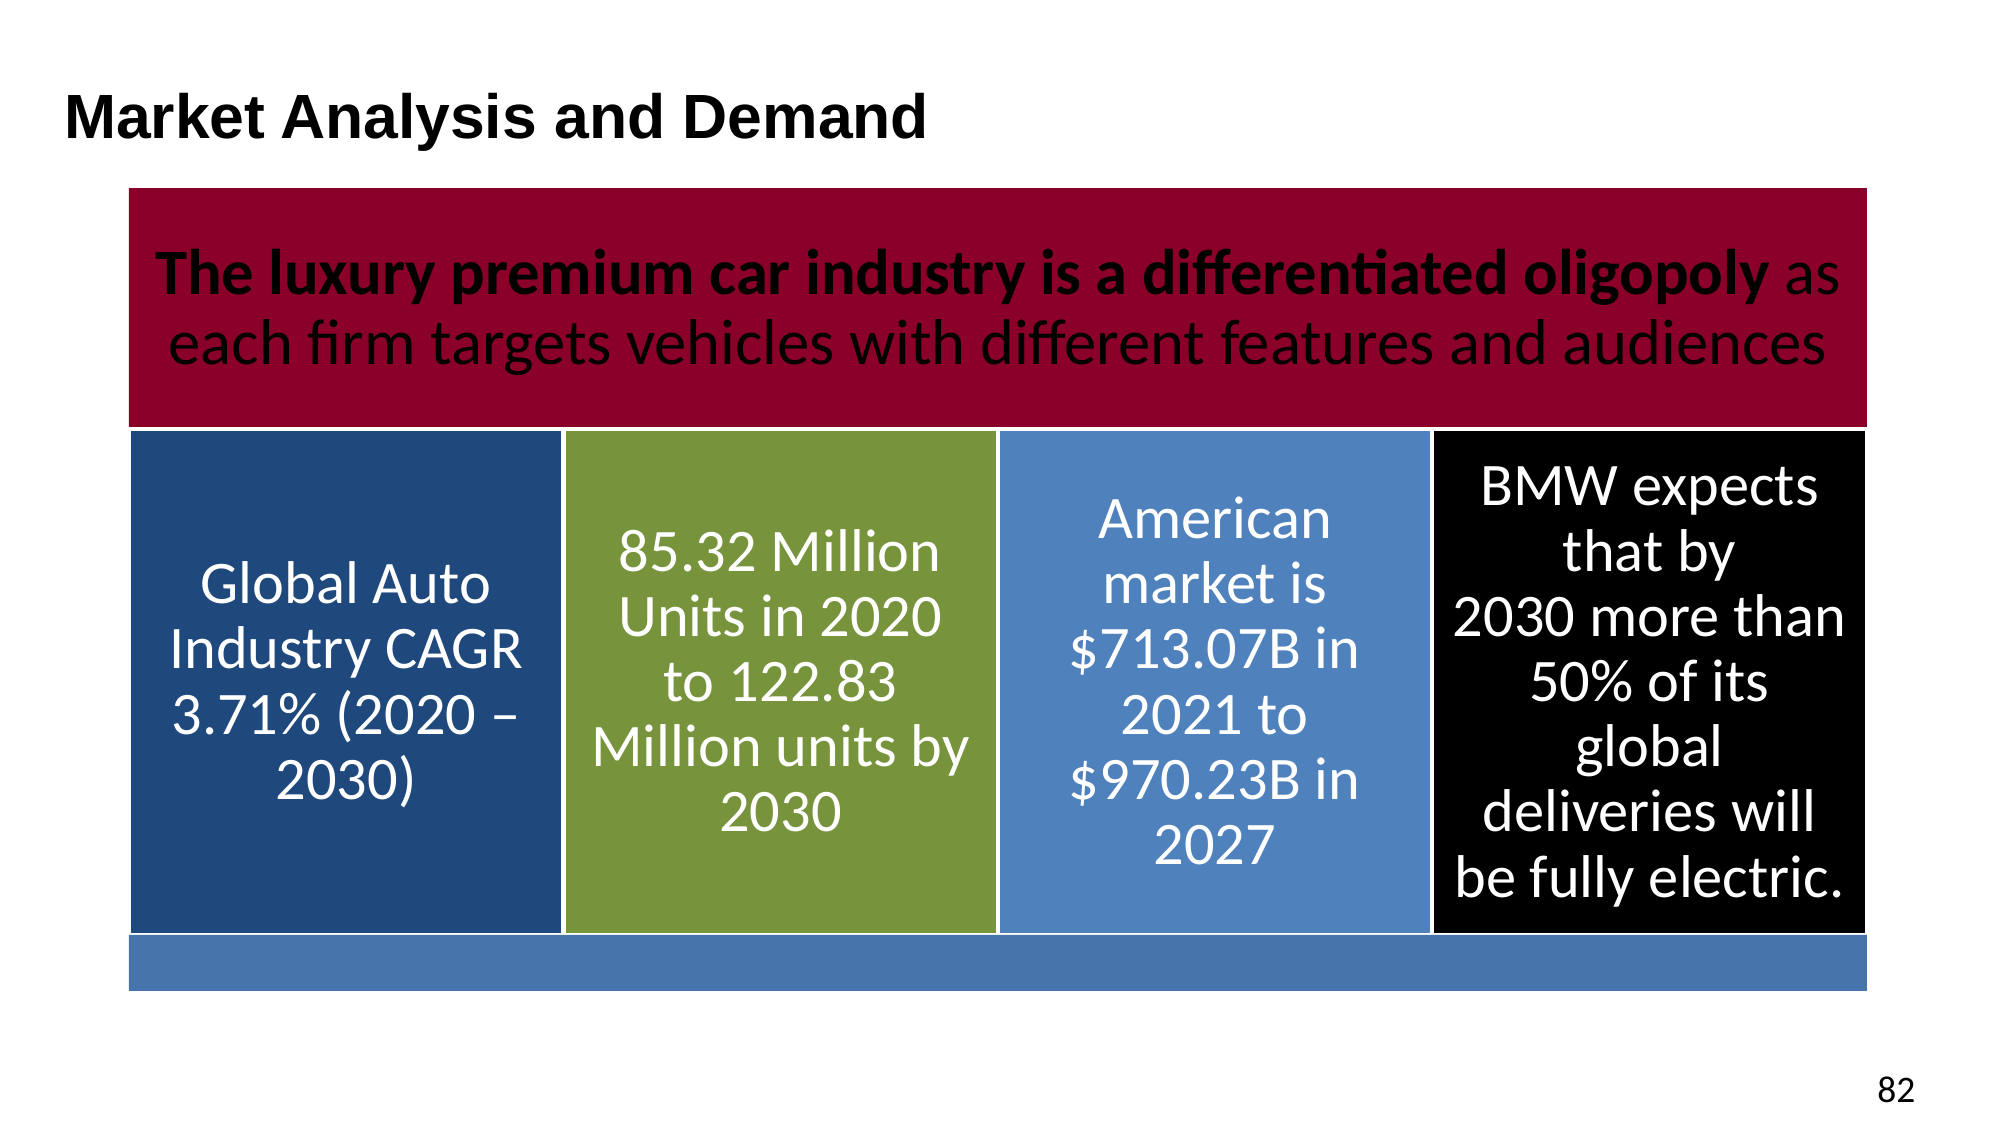

# Market Analysis and Demand
The luxury premium car industry is a differentiated oligopoly as each firm targets vehicles with different features and audiences
Global Auto Industry CAGR 3.71% (2020 – 2030)
85.32 Million Units in 2020 to 122.83 Million units by 2030
American market is $713.07B in 2021 to $970.23B in 2027
BMW expects that by 2030 more than 50% of its global deliveries will be fully electric.
82